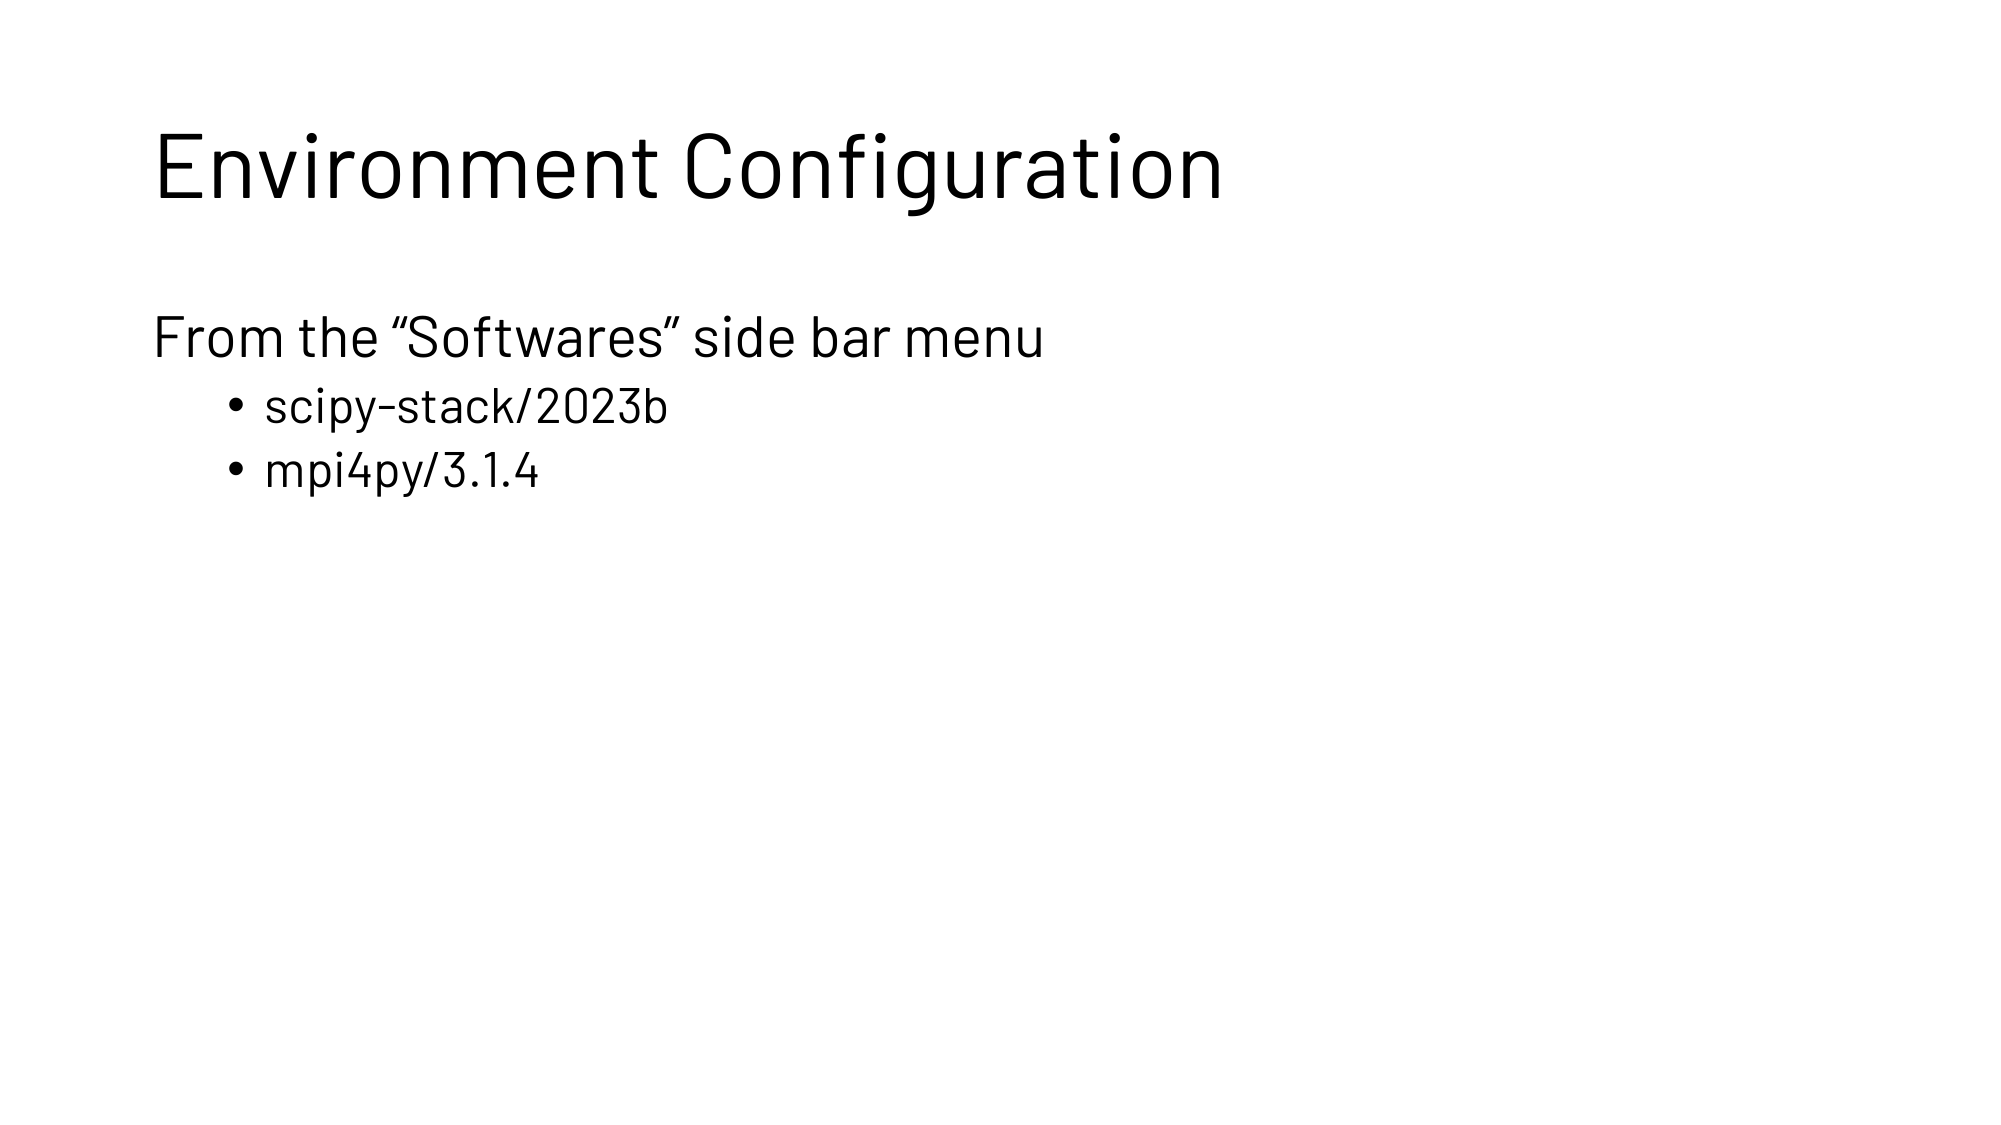

# Environment Configuration
From the “Softwares” side bar menu
scipy-stack/2023b
mpi4py/3.1.4